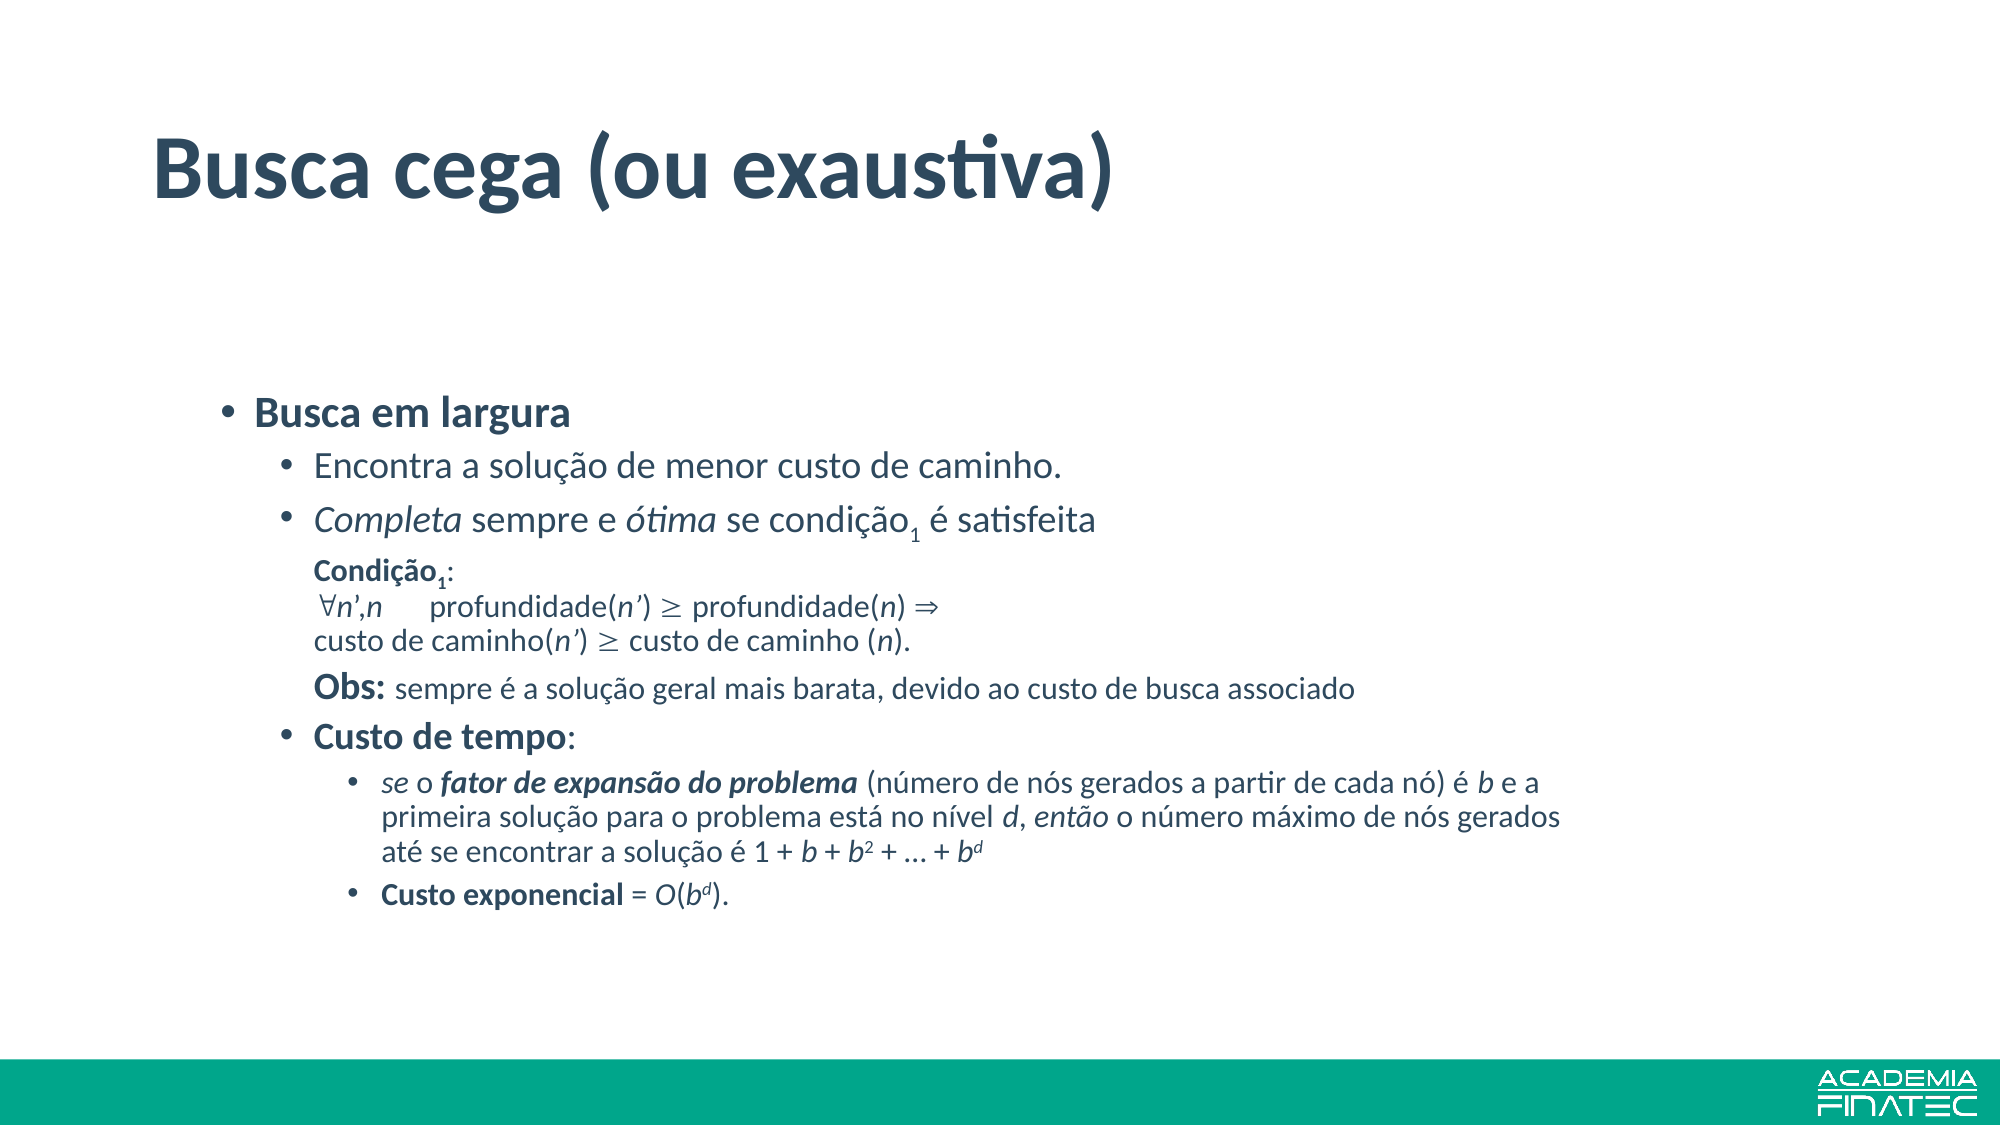

# Busca cega (ou exaustiva)
Busca em largura
Encontra a solução de menor custo de caminho.
Completa sempre e ótima se condição1 é satisfeita
	Condição1:
	∀n’,n 	profundidade(n’) ≥ profundidade(n) ⇒
		custo de caminho(n’) ≥ custo de caminho (n).
	Obs: sempre é a solução geral mais barata, devido ao custo de busca associado
Custo de tempo:
se o fator de expansão do problema (número de nós gerados a partir de cada nó) é b e a primeira solução para o problema está no nível d, então o número máximo de nós gerados até se encontrar a solução é 1 + b + b2 + … + bd
Custo exponencial = O(bd).